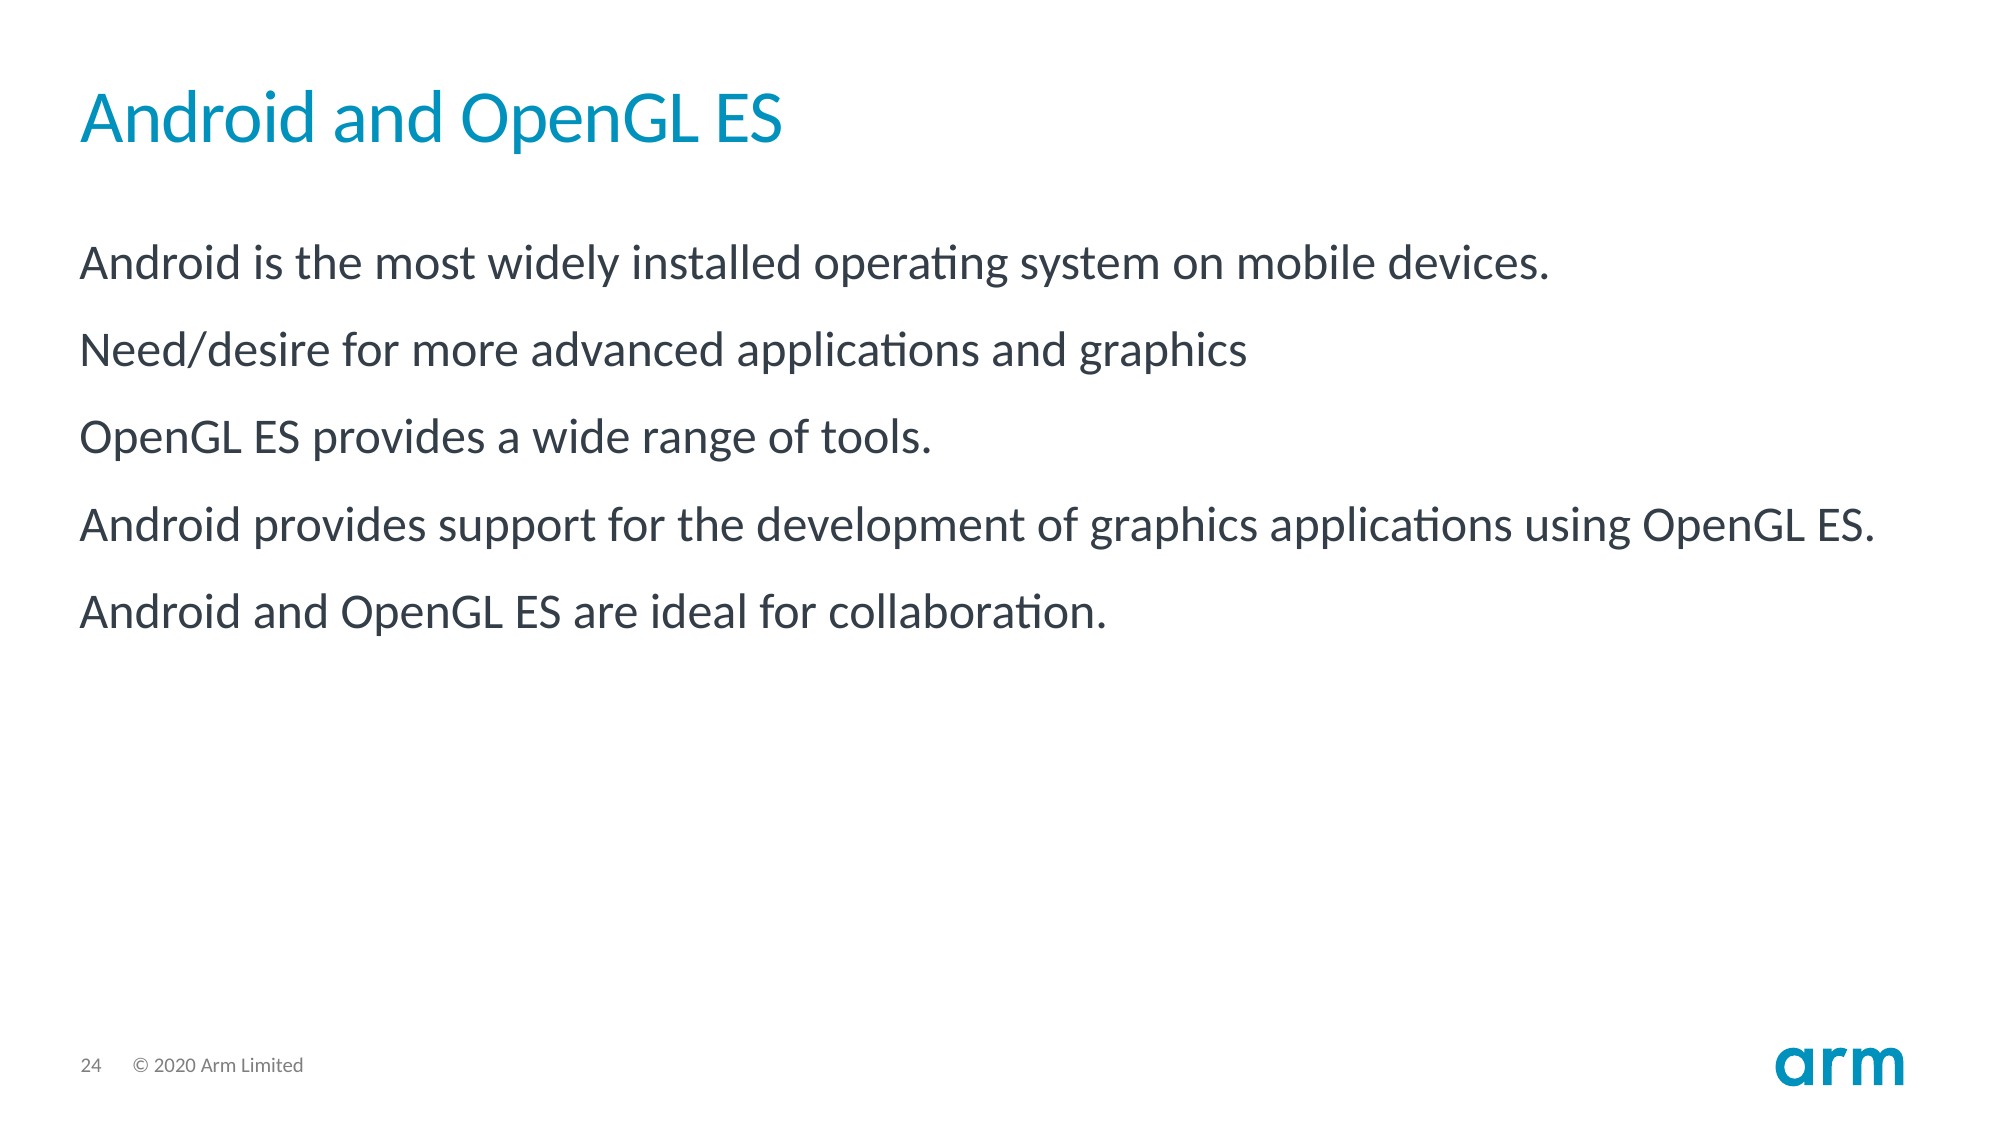

# Android and OpenGL ES
Android is the most widely installed operating system on mobile devices.
Need/desire for more advanced applications and graphics
OpenGL ES provides a wide range of tools.
Android provides support for the development of graphics applications using OpenGL ES.
Android and OpenGL ES are ideal for collaboration.